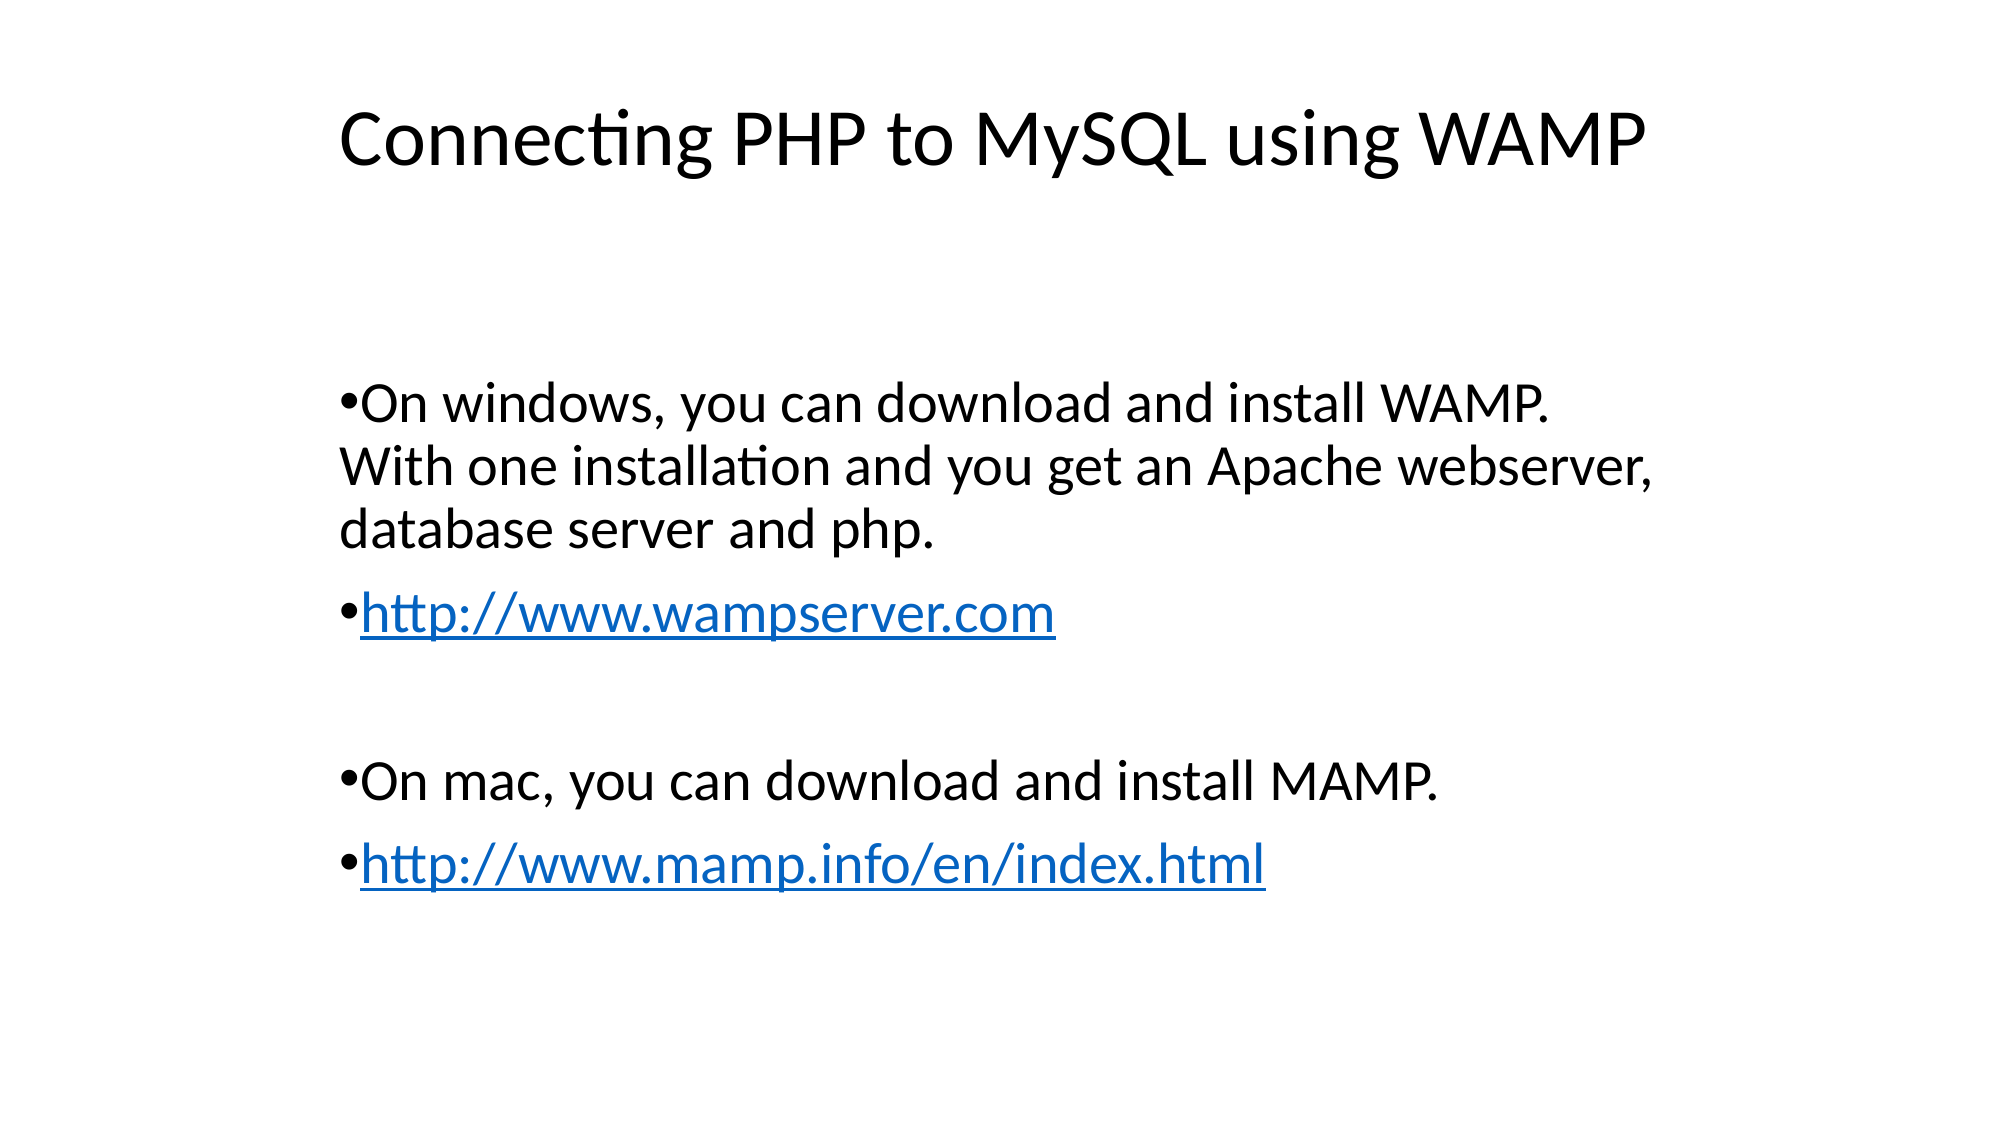

# Connecting PHP to MySQL using WAMP
On windows, you can download and install WAMP.  With one installation and you get an Apache webserver, database server and php.
http://www.wampserver.com

On mac, you can download and install MAMP.
http://www.mamp.info/en/index.html